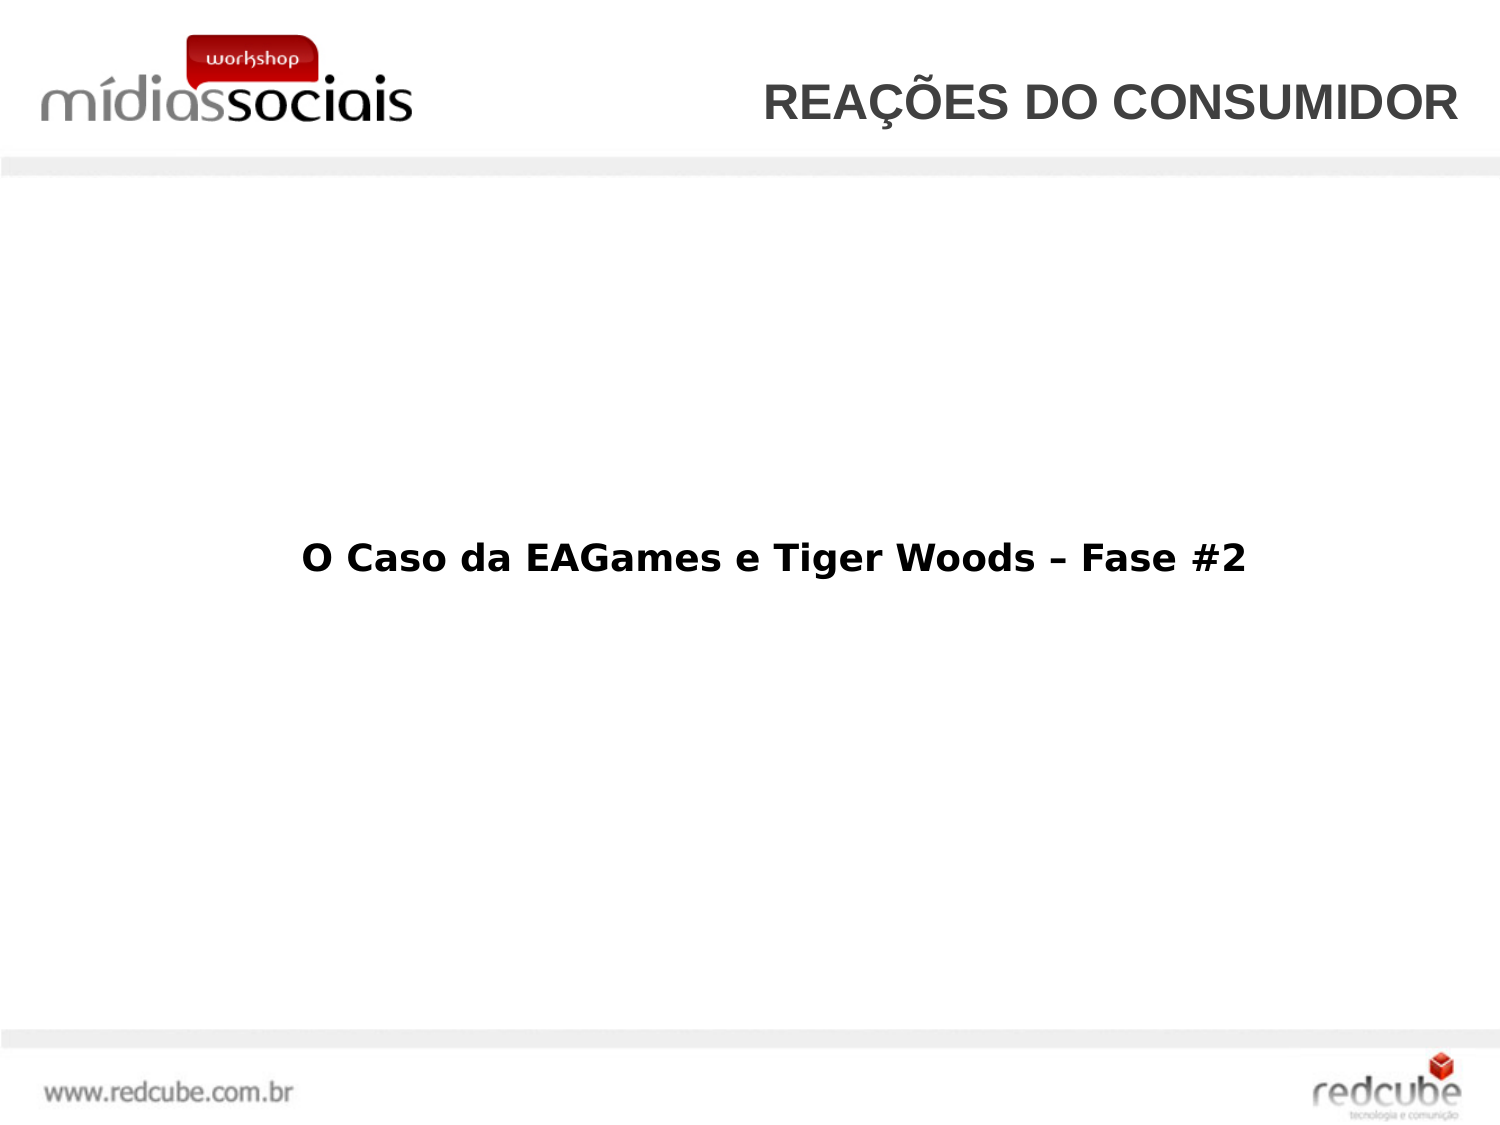

Reações do Consumidor
O Caso da EAGames e Tiger Woods – Fase #2